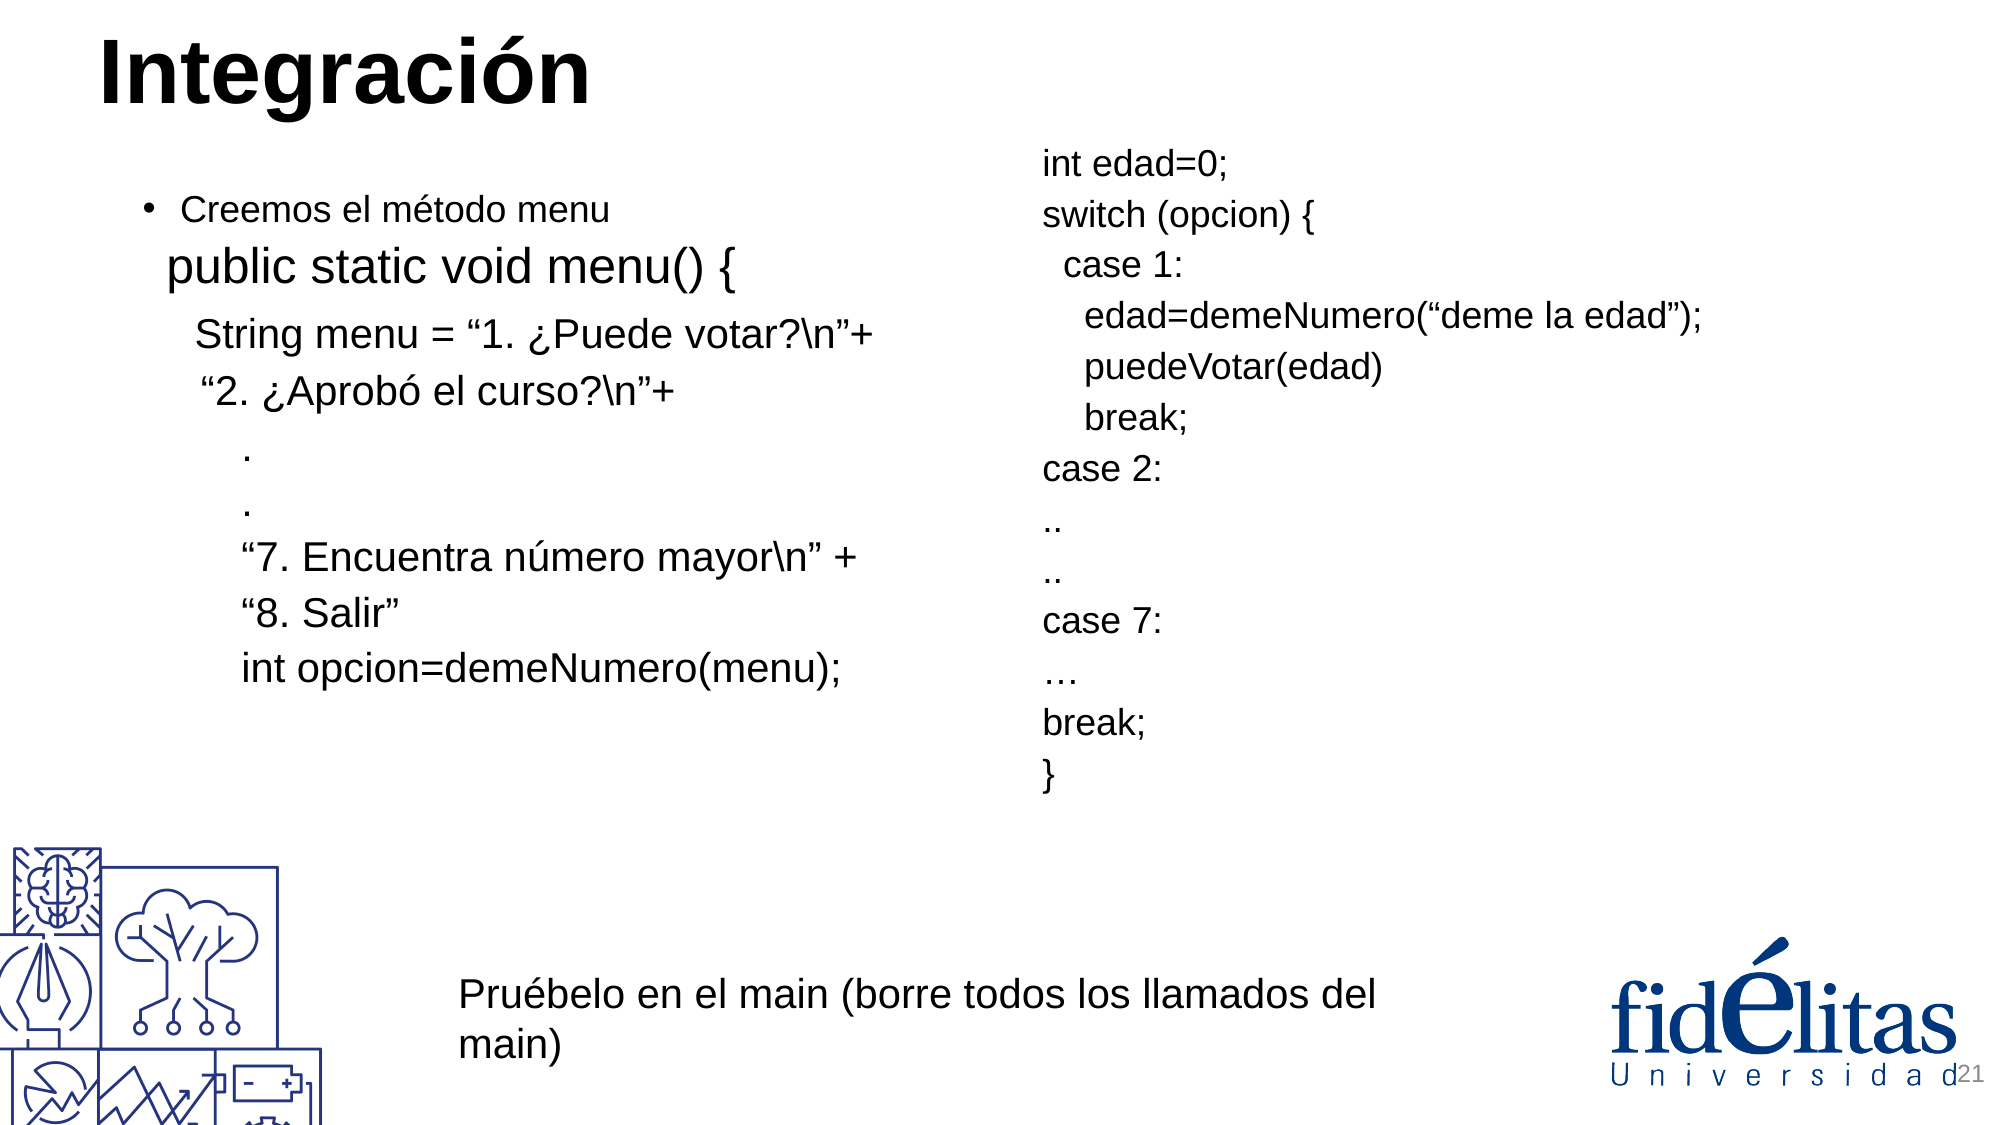

Integración
int edad=0;
switch (opcion) {
  case 1:
    edad=demeNumero(“deme la edad”);
    puedeVotar(edad)
    break;
case 2:
..
..
case 7:
…
break;
}
Creemos el método menu
public static void menu() {
  String menu = “1. ¿Puede votar?\n”+
   “2. ¿Aprobó el curso?\n”+
.
.
“7. Encuentra número mayor\n” +
“8. Salir”
int opcion=demeNumero(menu);

Pruébelo en el main (borre todos los llamados del main)
21